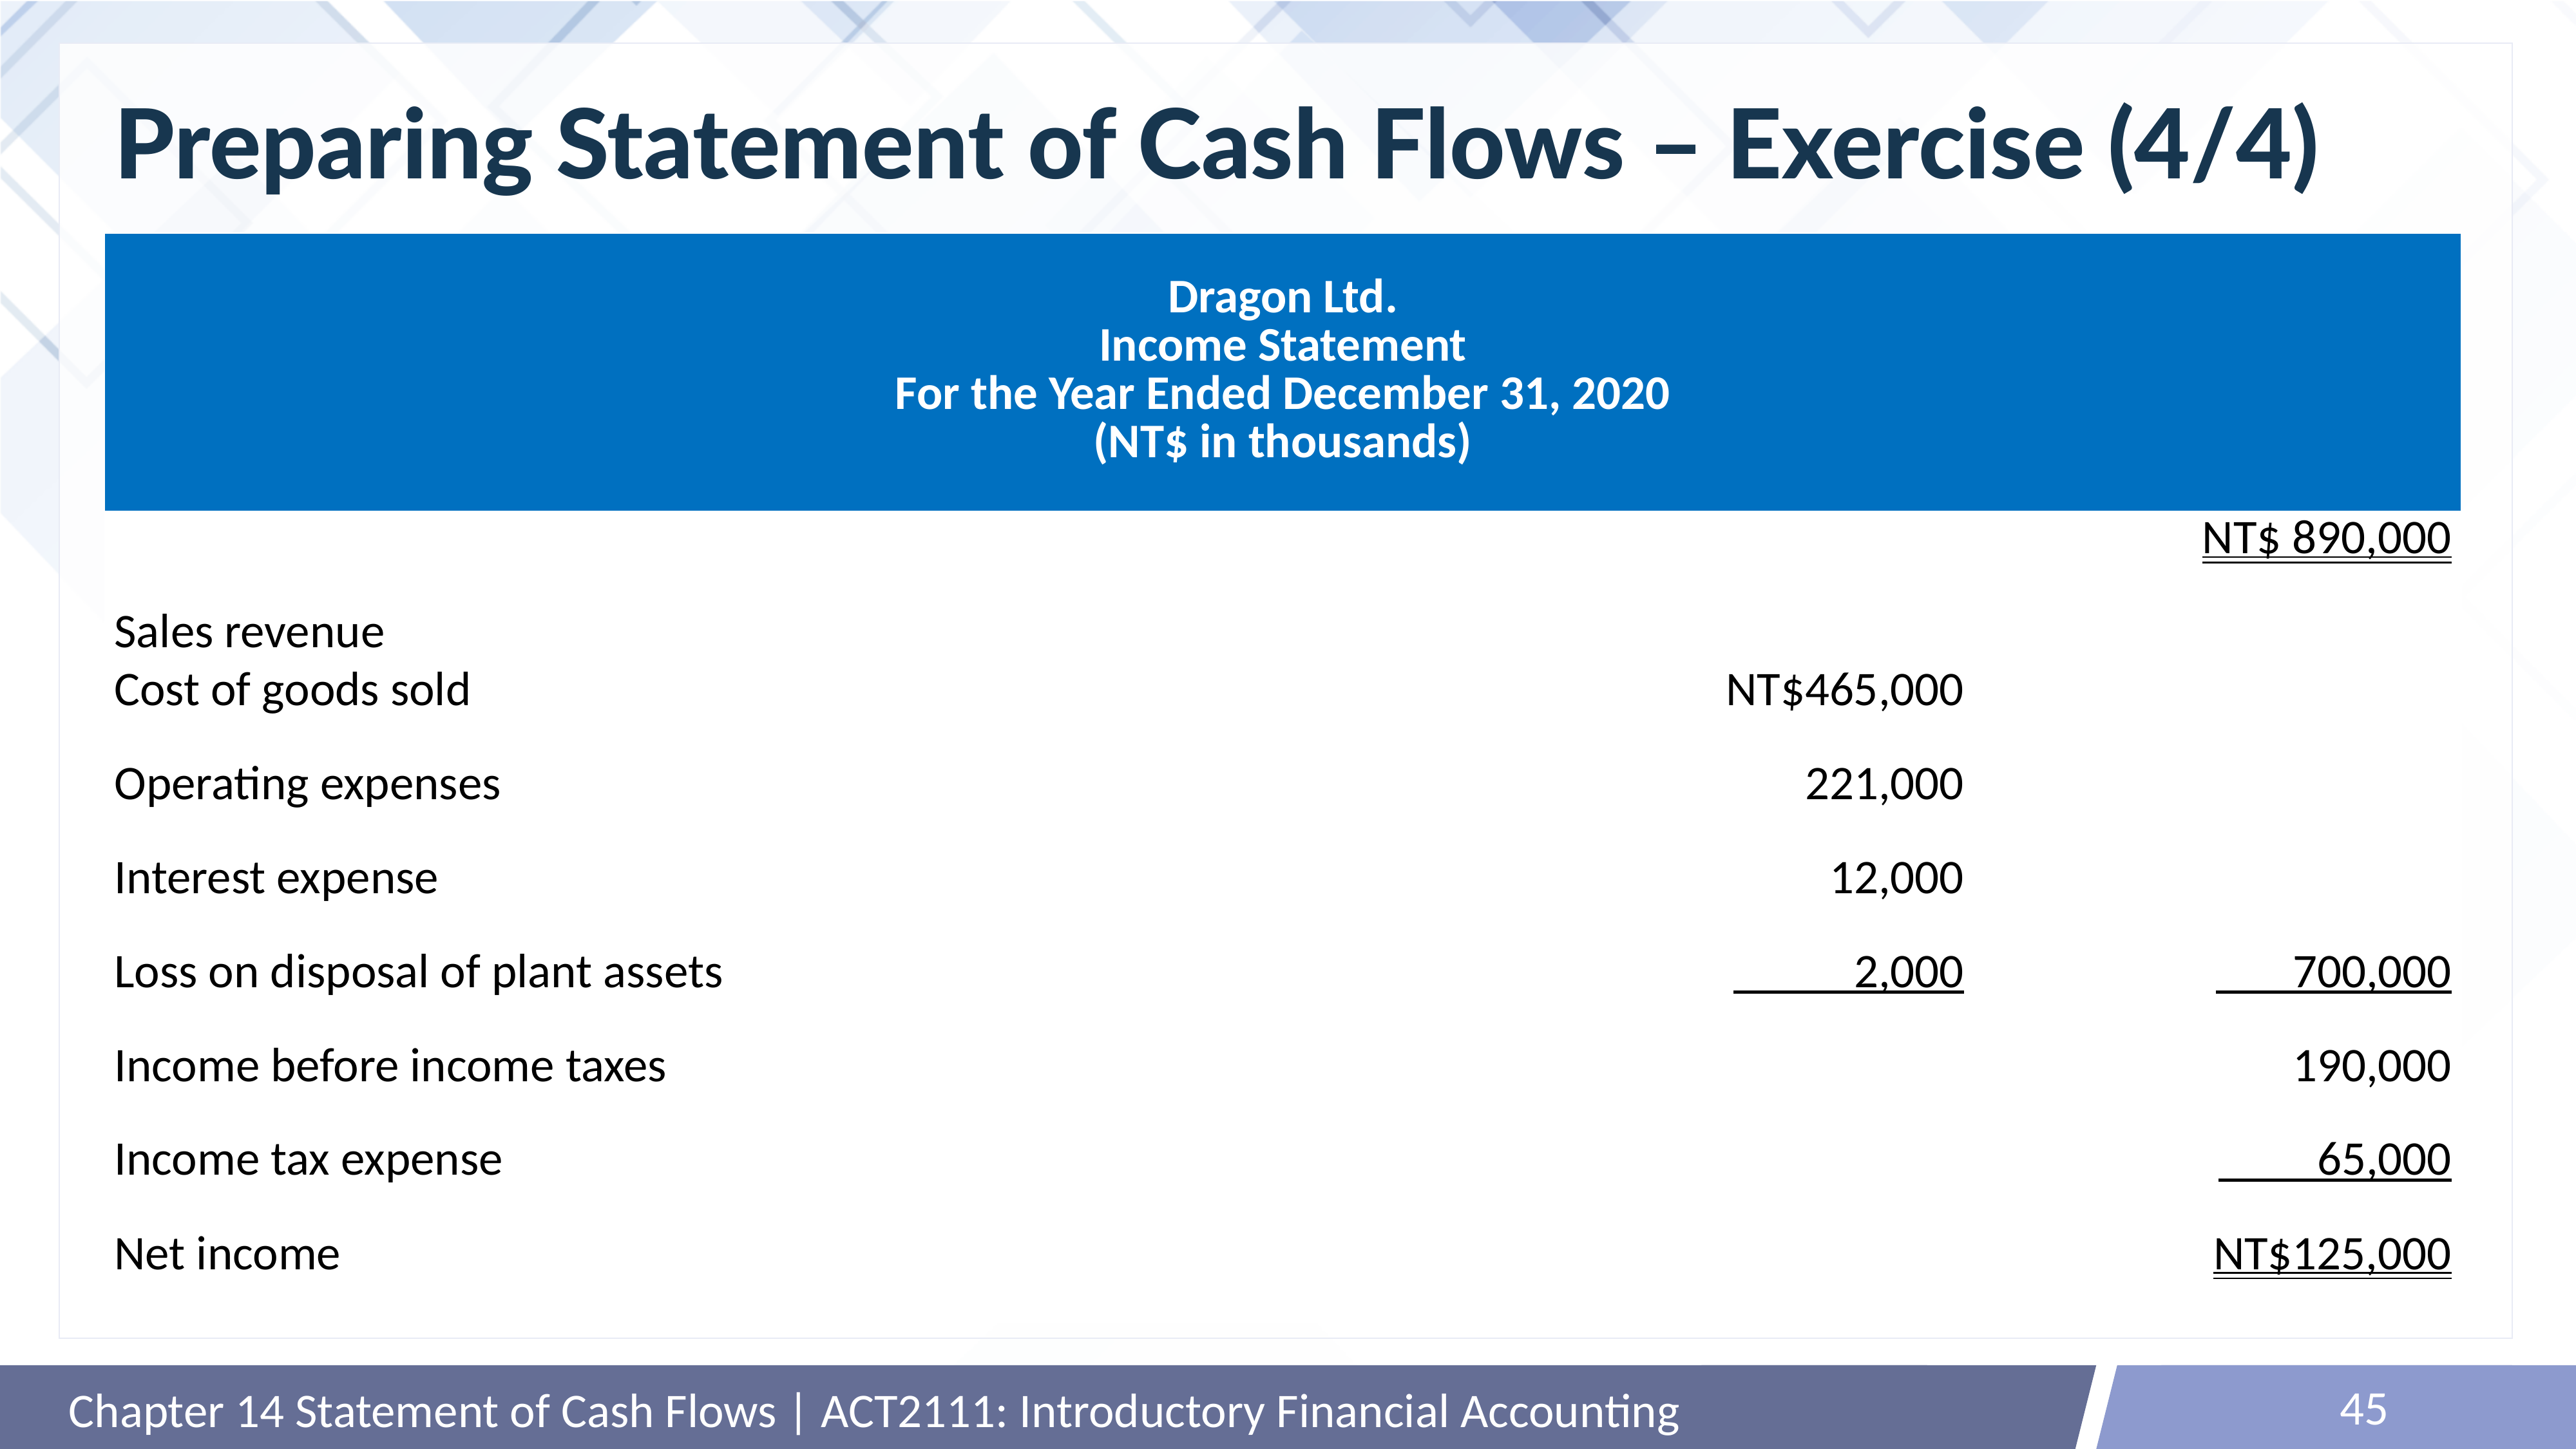

# Preparing Statement of Cash Flows – Exercise (4/4)
| Dragon Ltd. Income Statement For the Year Ended December 31, 2020 (NT$ in thousands) |  |  |  |
| --- | --- | --- | --- |
| Sales revenue |  |  | NT$ 890,000 |
| Cost of goods sold | NT$465,000 |  |  |
| Operating expenses | 221,000 |  |  |
| Interest expense | 12,000 |  |  |
| Loss on disposal of plant assets | 2,000 |  | 700,000 |
| Income before income taxes |  |  | 190,000 |
| Income tax expense |  |  | 65,000 |
| Net income |  |  | NT$125,000 |
45
Chapter 14 Statement of Cash Flows | ACT2111: Introductory Financial Accounting